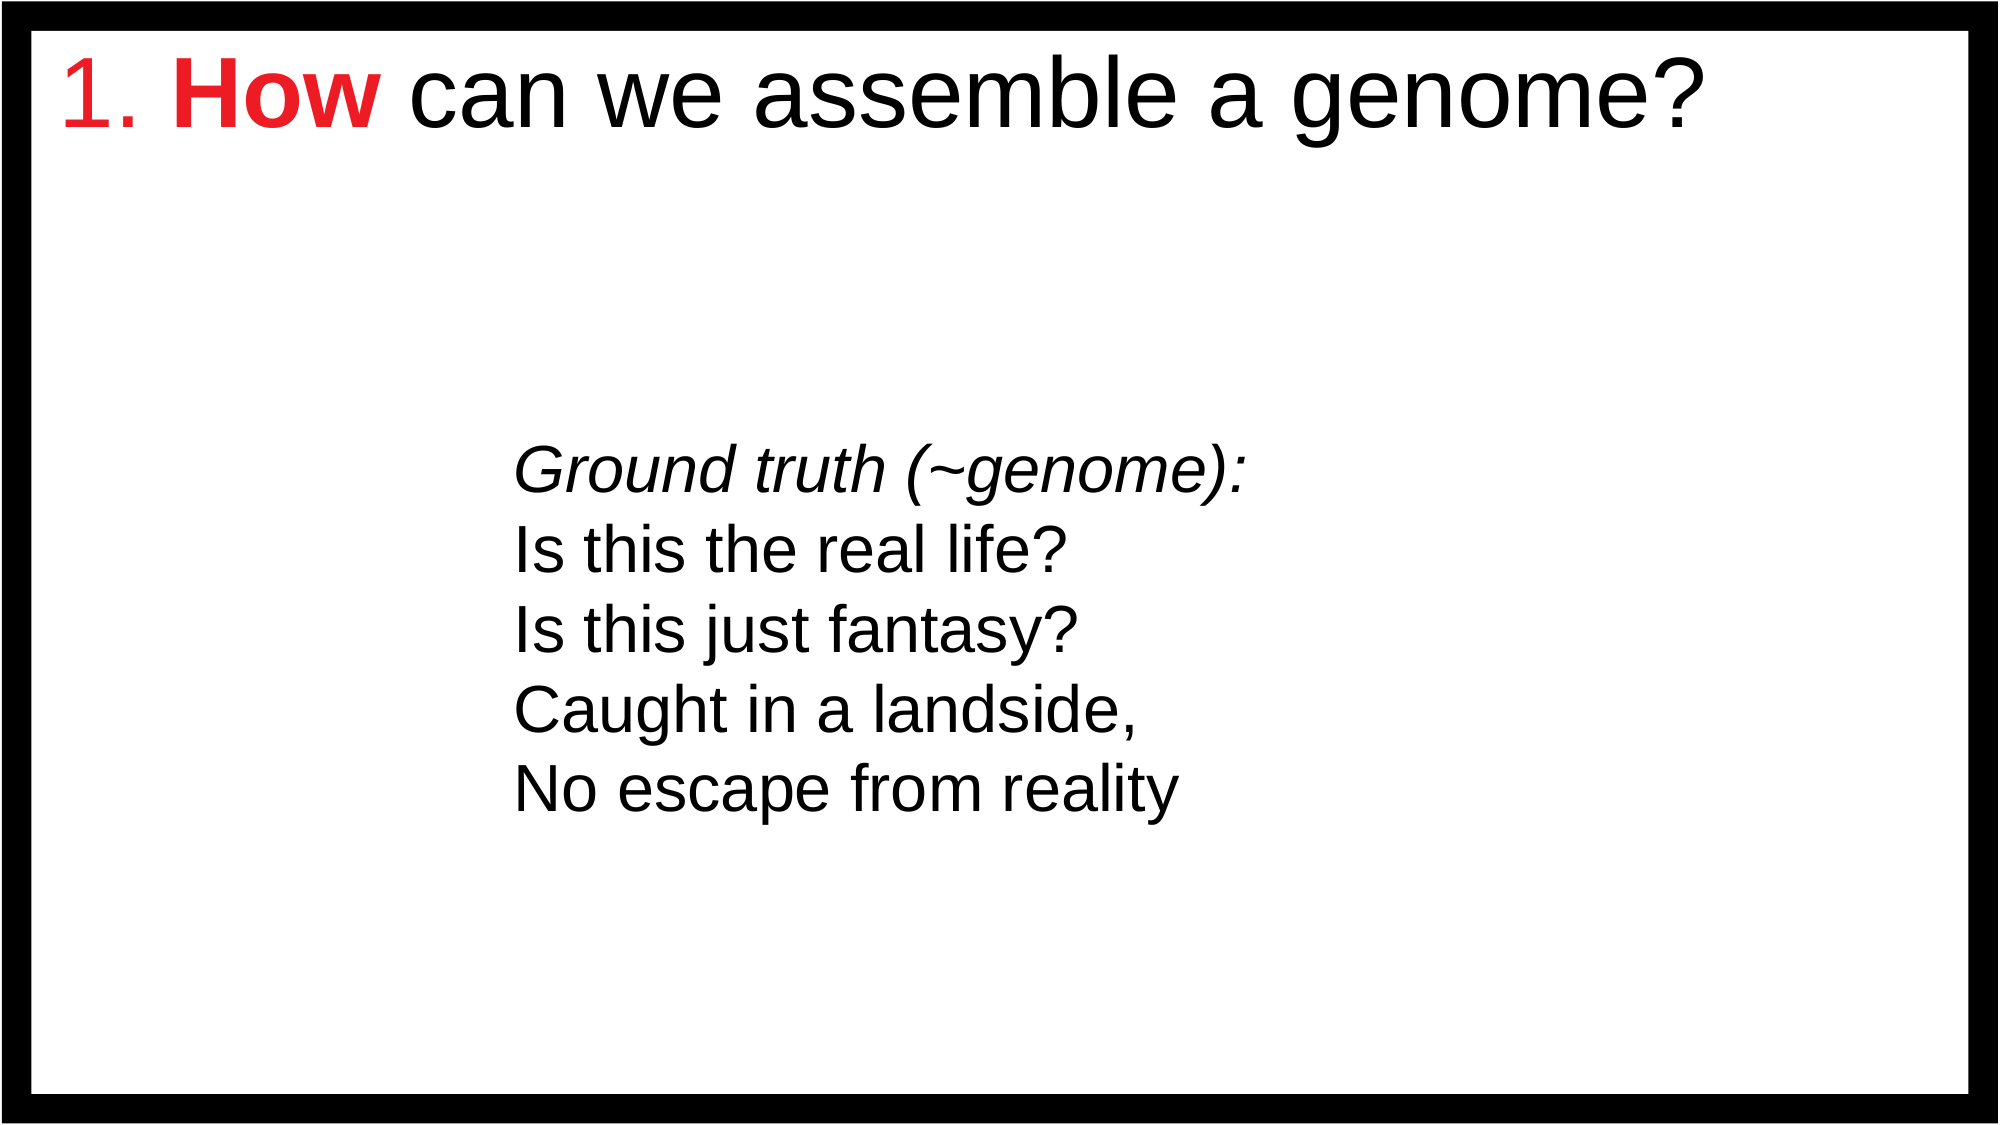

# 1. How can we assemble a genome?
Ground truth (~genome):
Is this the real life?
Is this just fantasy?
Caught in a landside,
No escape from reality